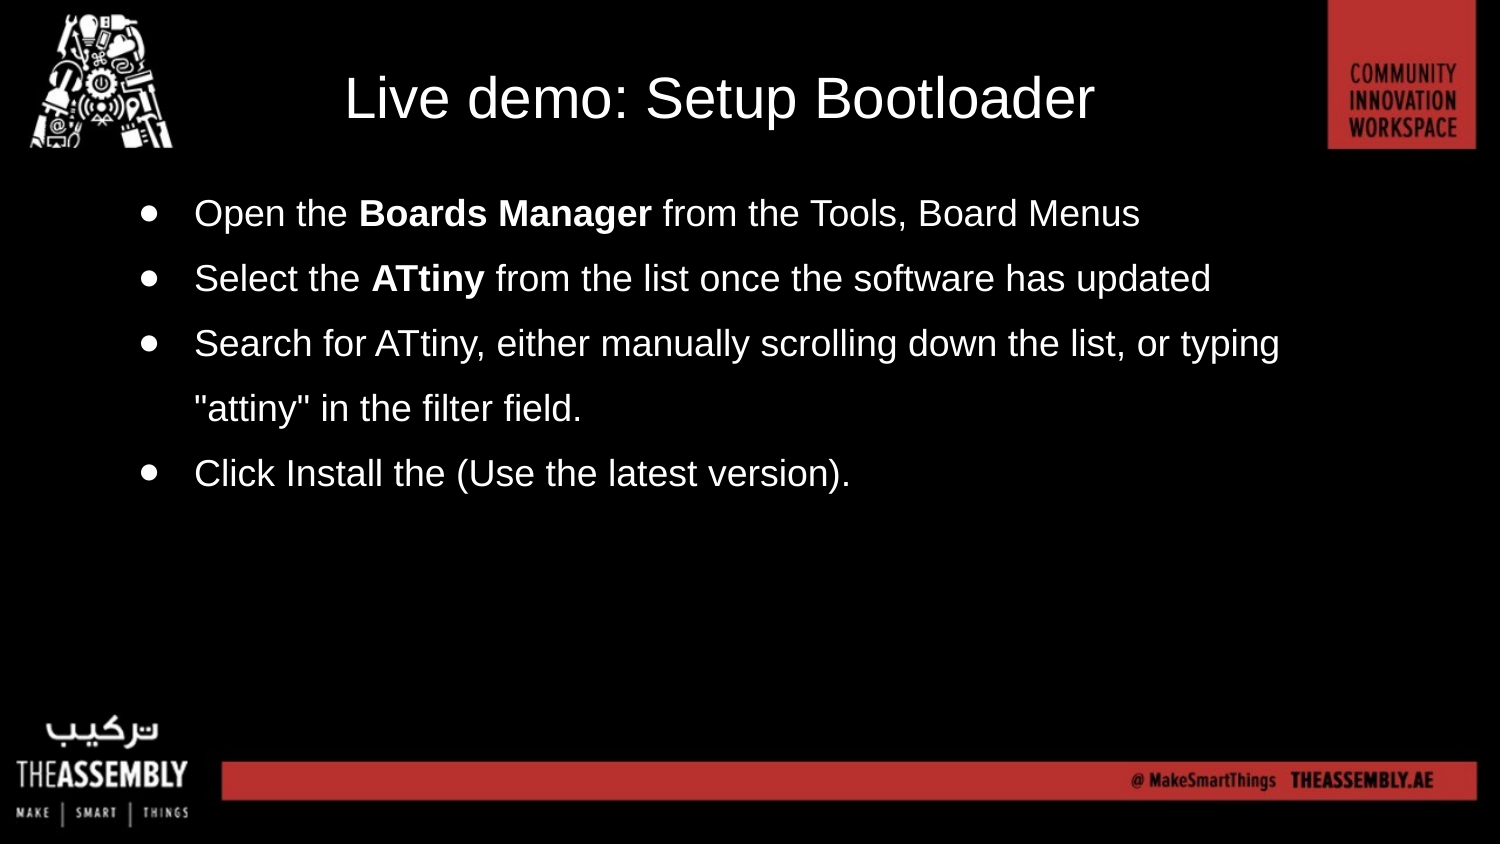

# Live demo: Setup Bootloader

Open the Boards Manager from the Tools, Board Menus
Select the ATtiny from the list once the software has updated
Search for ATtiny, either manually scrolling down the list, or typing "attiny" in the filter field.
Click Install the (Use the latest version).